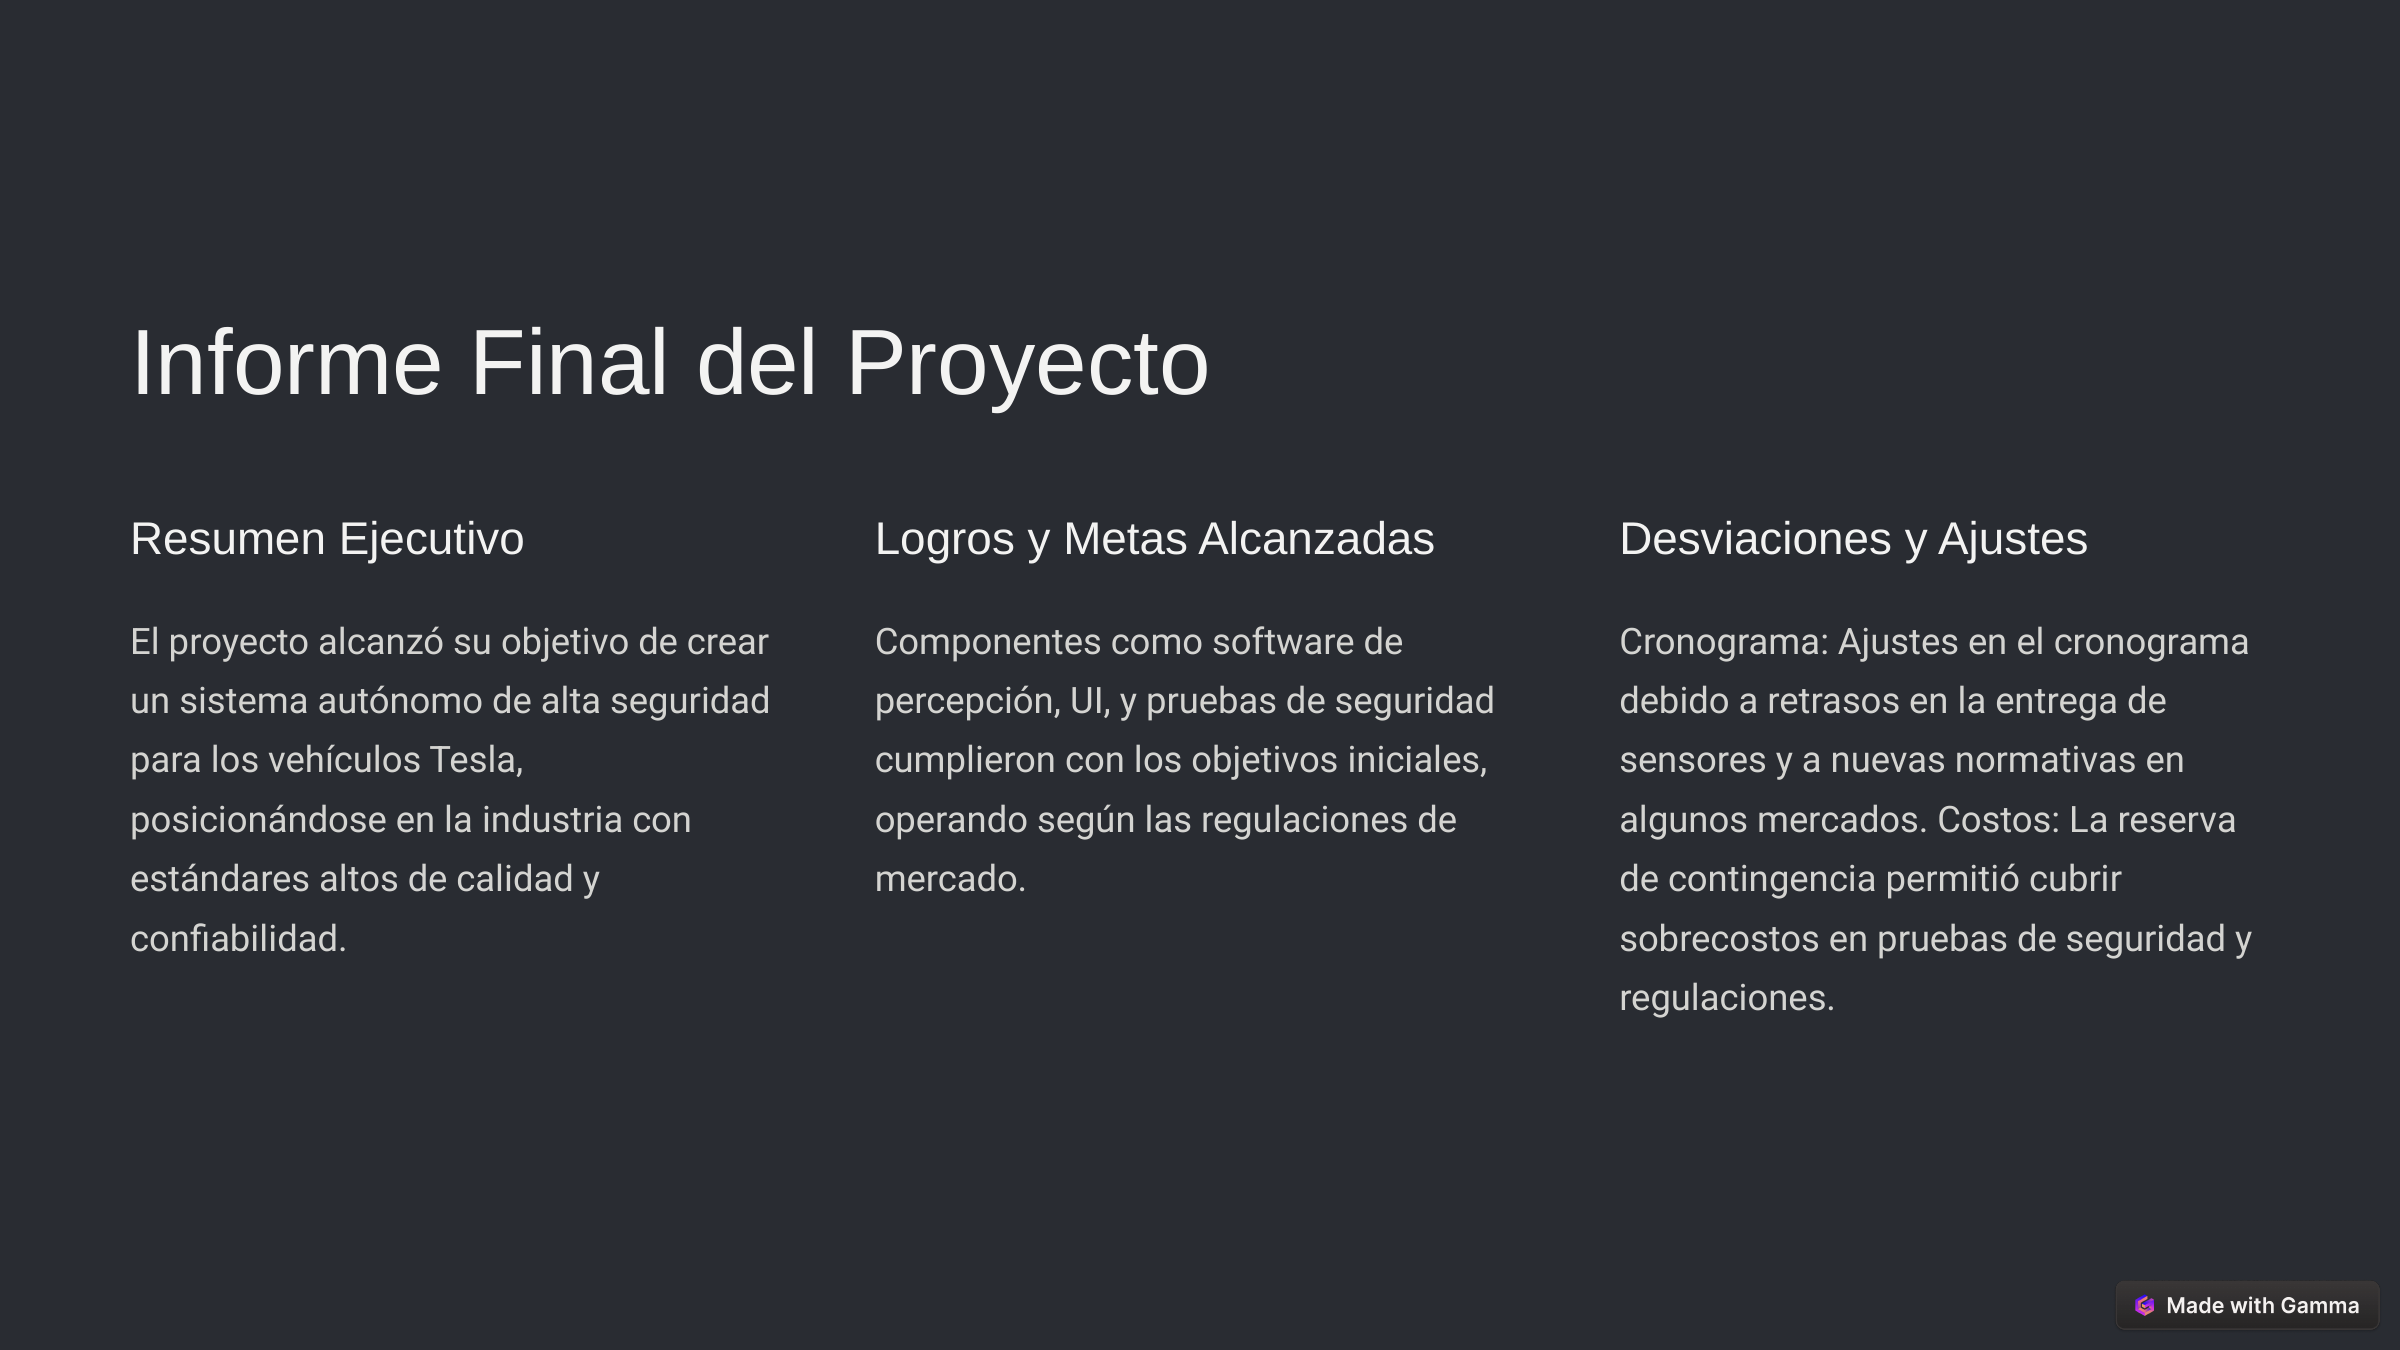

Informe Final del Proyecto
Resumen Ejecutivo
Logros y Metas Alcanzadas
Desviaciones y Ajustes
El proyecto alcanzó su objetivo de crear un sistema autónomo de alta seguridad para los vehículos Tesla, posicionándose en la industria con estándares altos de calidad y confiabilidad.
Componentes como software de percepción, UI, y pruebas de seguridad cumplieron con los objetivos iniciales, operando según las regulaciones de mercado.
Cronograma: Ajustes en el cronograma debido a retrasos en la entrega de sensores y a nuevas normativas en algunos mercados. Costos: La reserva de contingencia permitió cubrir sobrecostos en pruebas de seguridad y regulaciones.